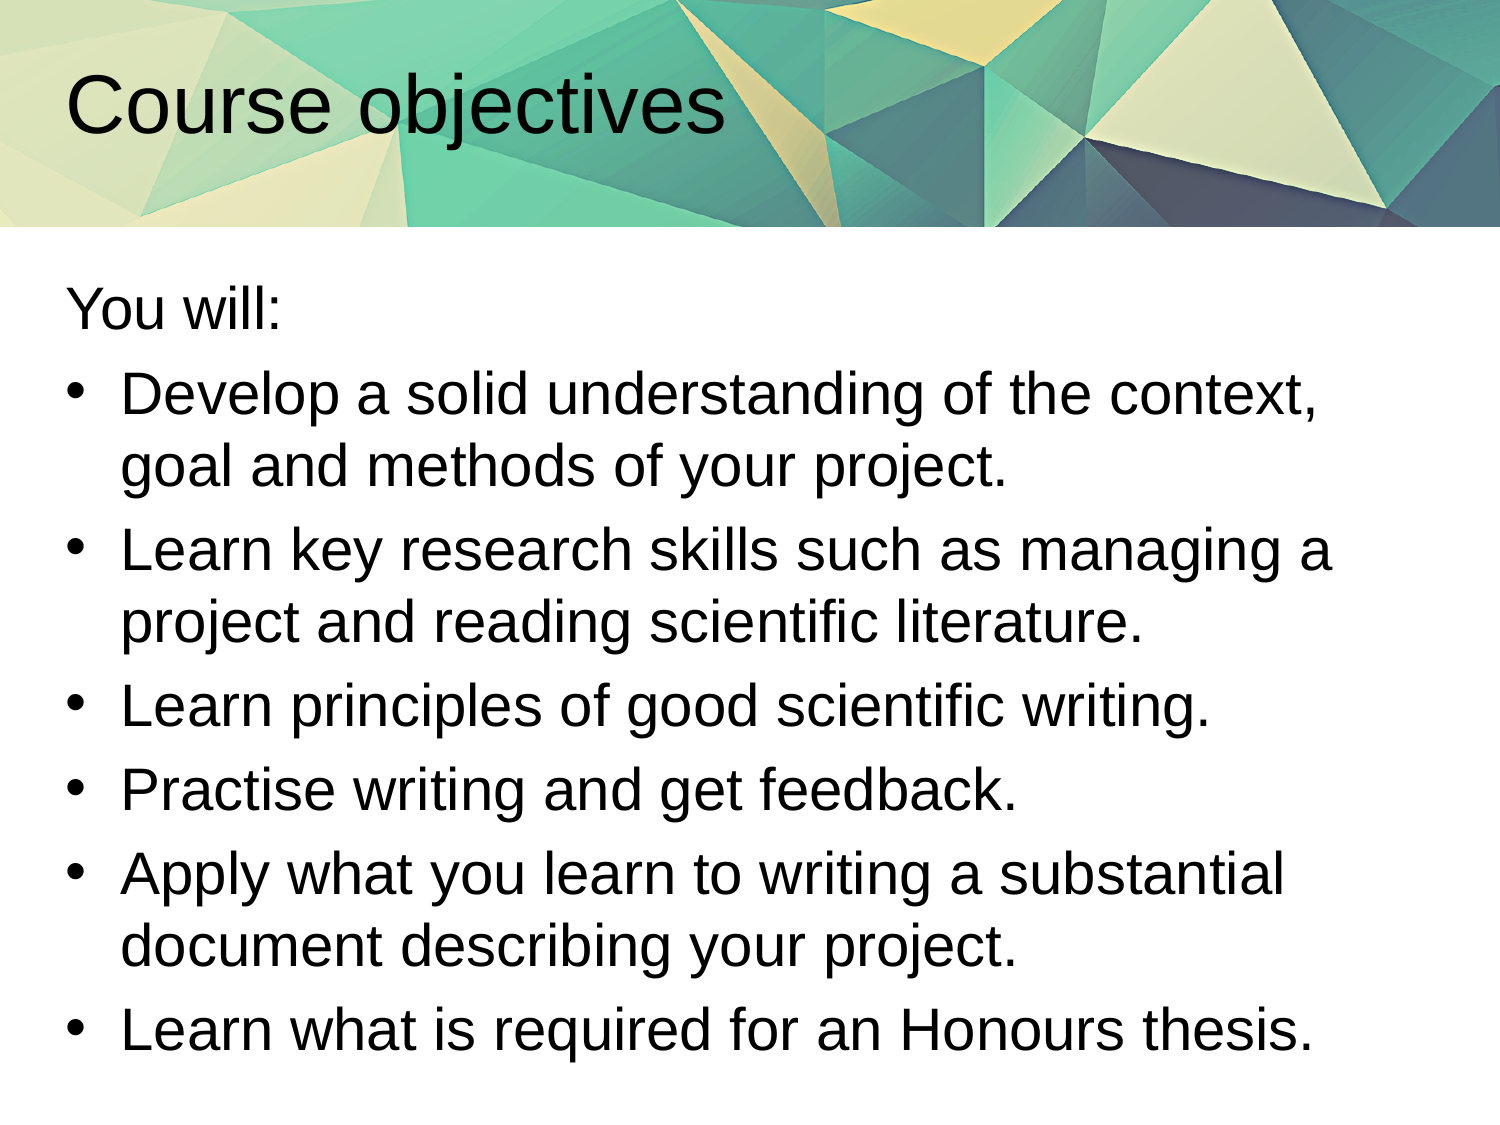

# Course objectives
You will:
Develop a solid understanding of the context, goal and methods of your project.
Learn key research skills such as managing a project and reading scientific literature.
Learn principles of good scientific writing.
Practise writing and get feedback.
Apply what you learn to writing a substantial document describing your project.
Learn what is required for an Honours thesis.